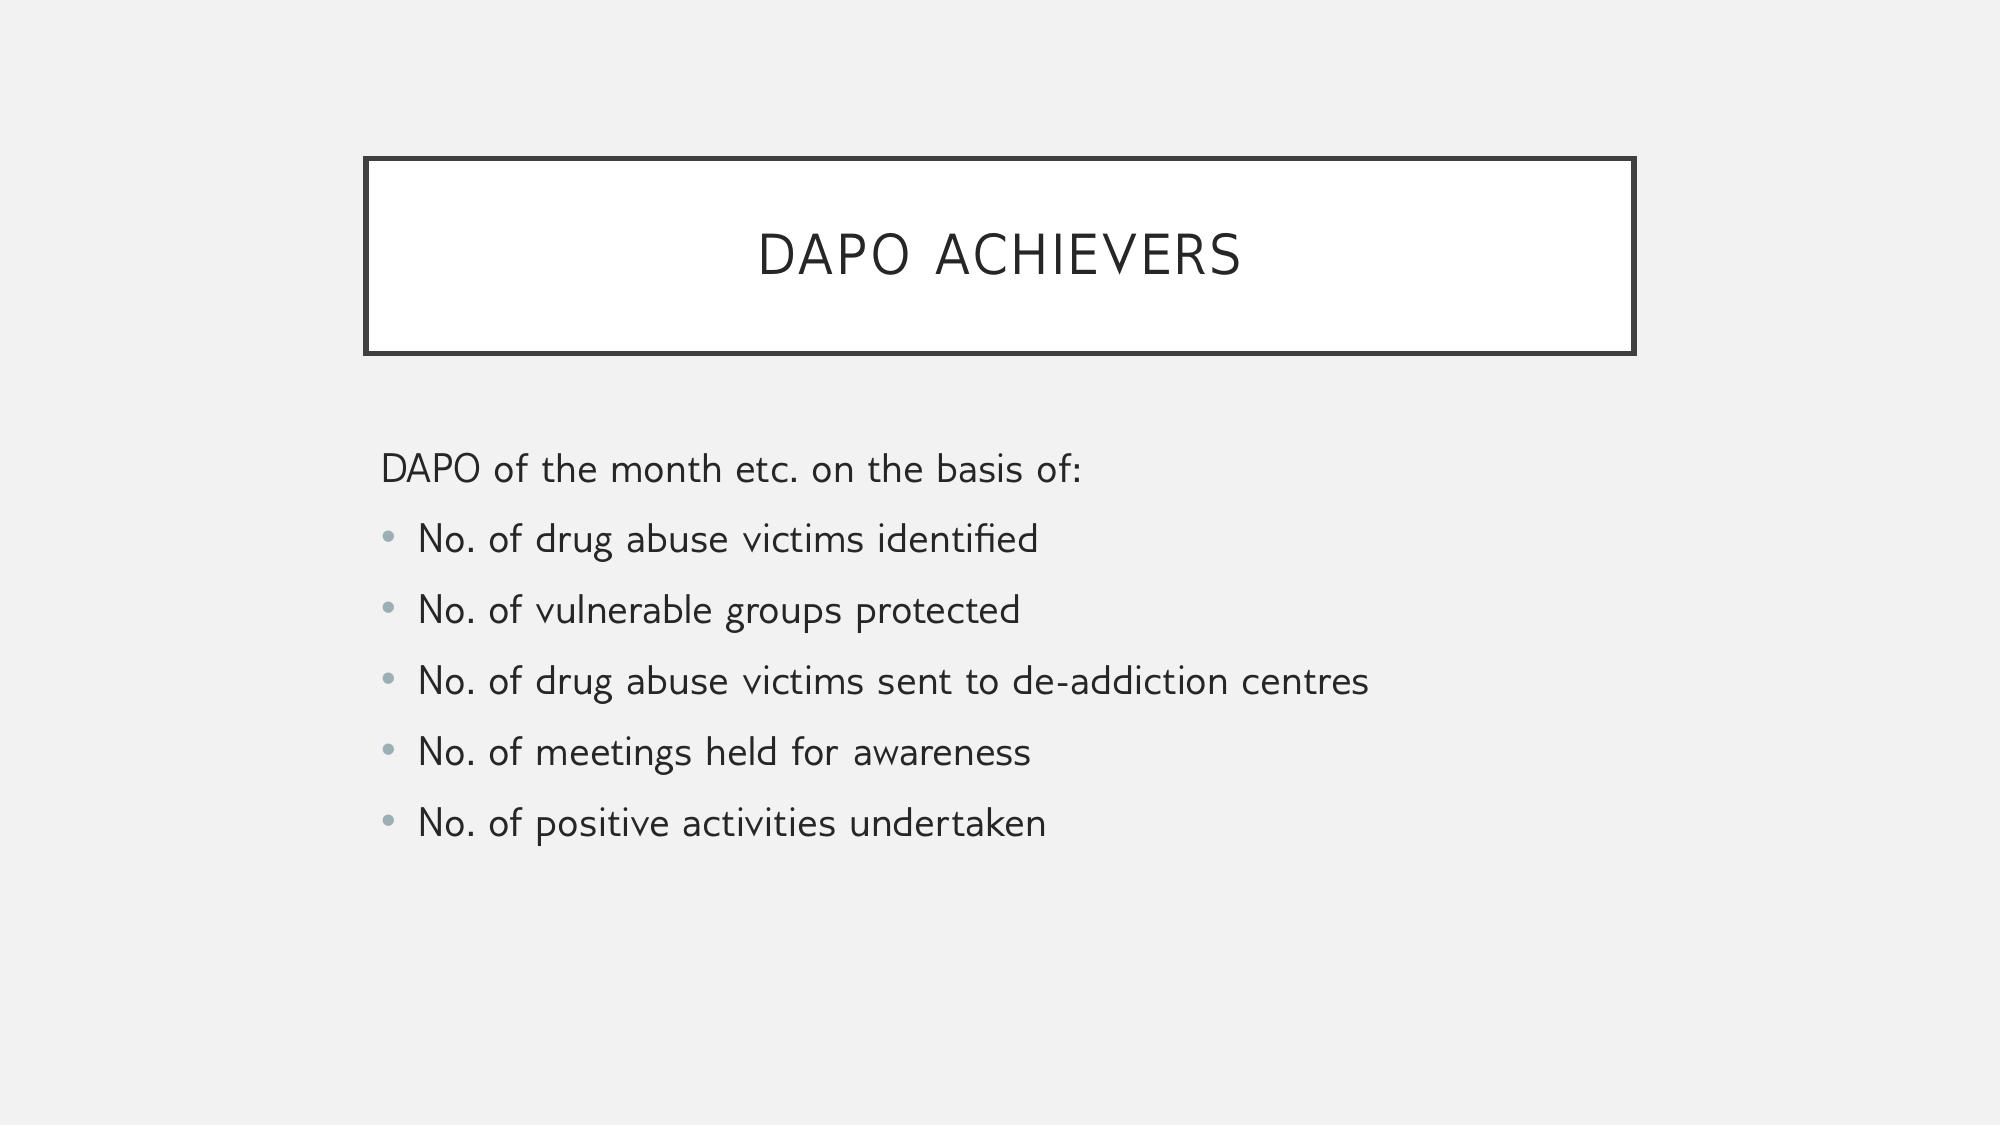

# DAPO achievers
DAPO of the month etc. on the basis of:
No. of drug abuse victims identified
No. of vulnerable groups protected
No. of drug abuse victims sent to de-addiction centres
No. of meetings held for awareness
No. of positive activities undertaken